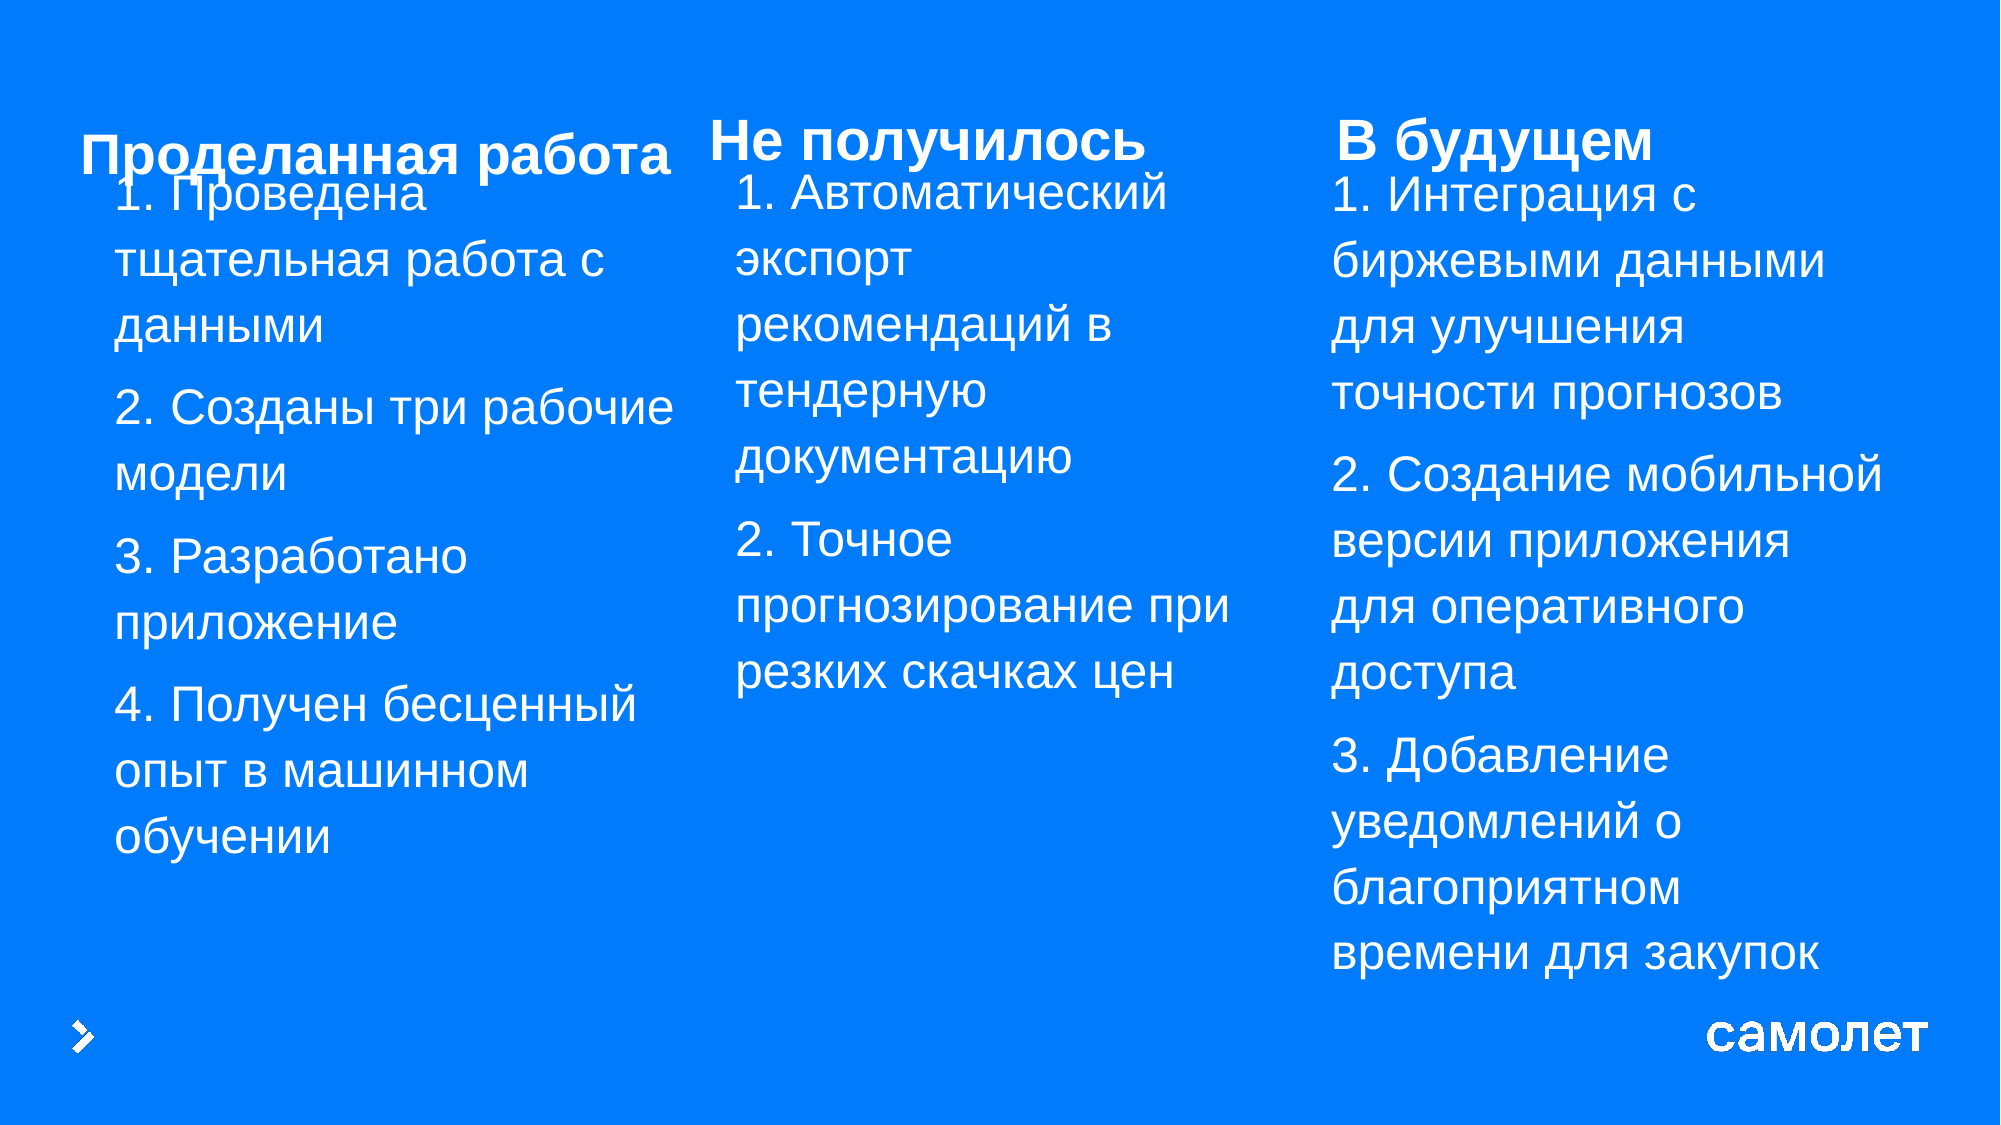

Не получилось
В будущем
# Проделанная работа
1. Проведена тщательная работа с данными
2. Созданы три рабочие модели
3. Разработано приложение
4. Получен бесценный опыт в машинном обучении
1. Автоматический экспорт рекомендаций в тендерную документацию
2. Точное прогнозирование при резких скачках цен

1. Интеграция с биржевыми данными для улучшения точности прогнозов
2. Создание мобильной версии приложения для оперативного доступа
3. Добавление уведомлений о благоприятном времени для закупок